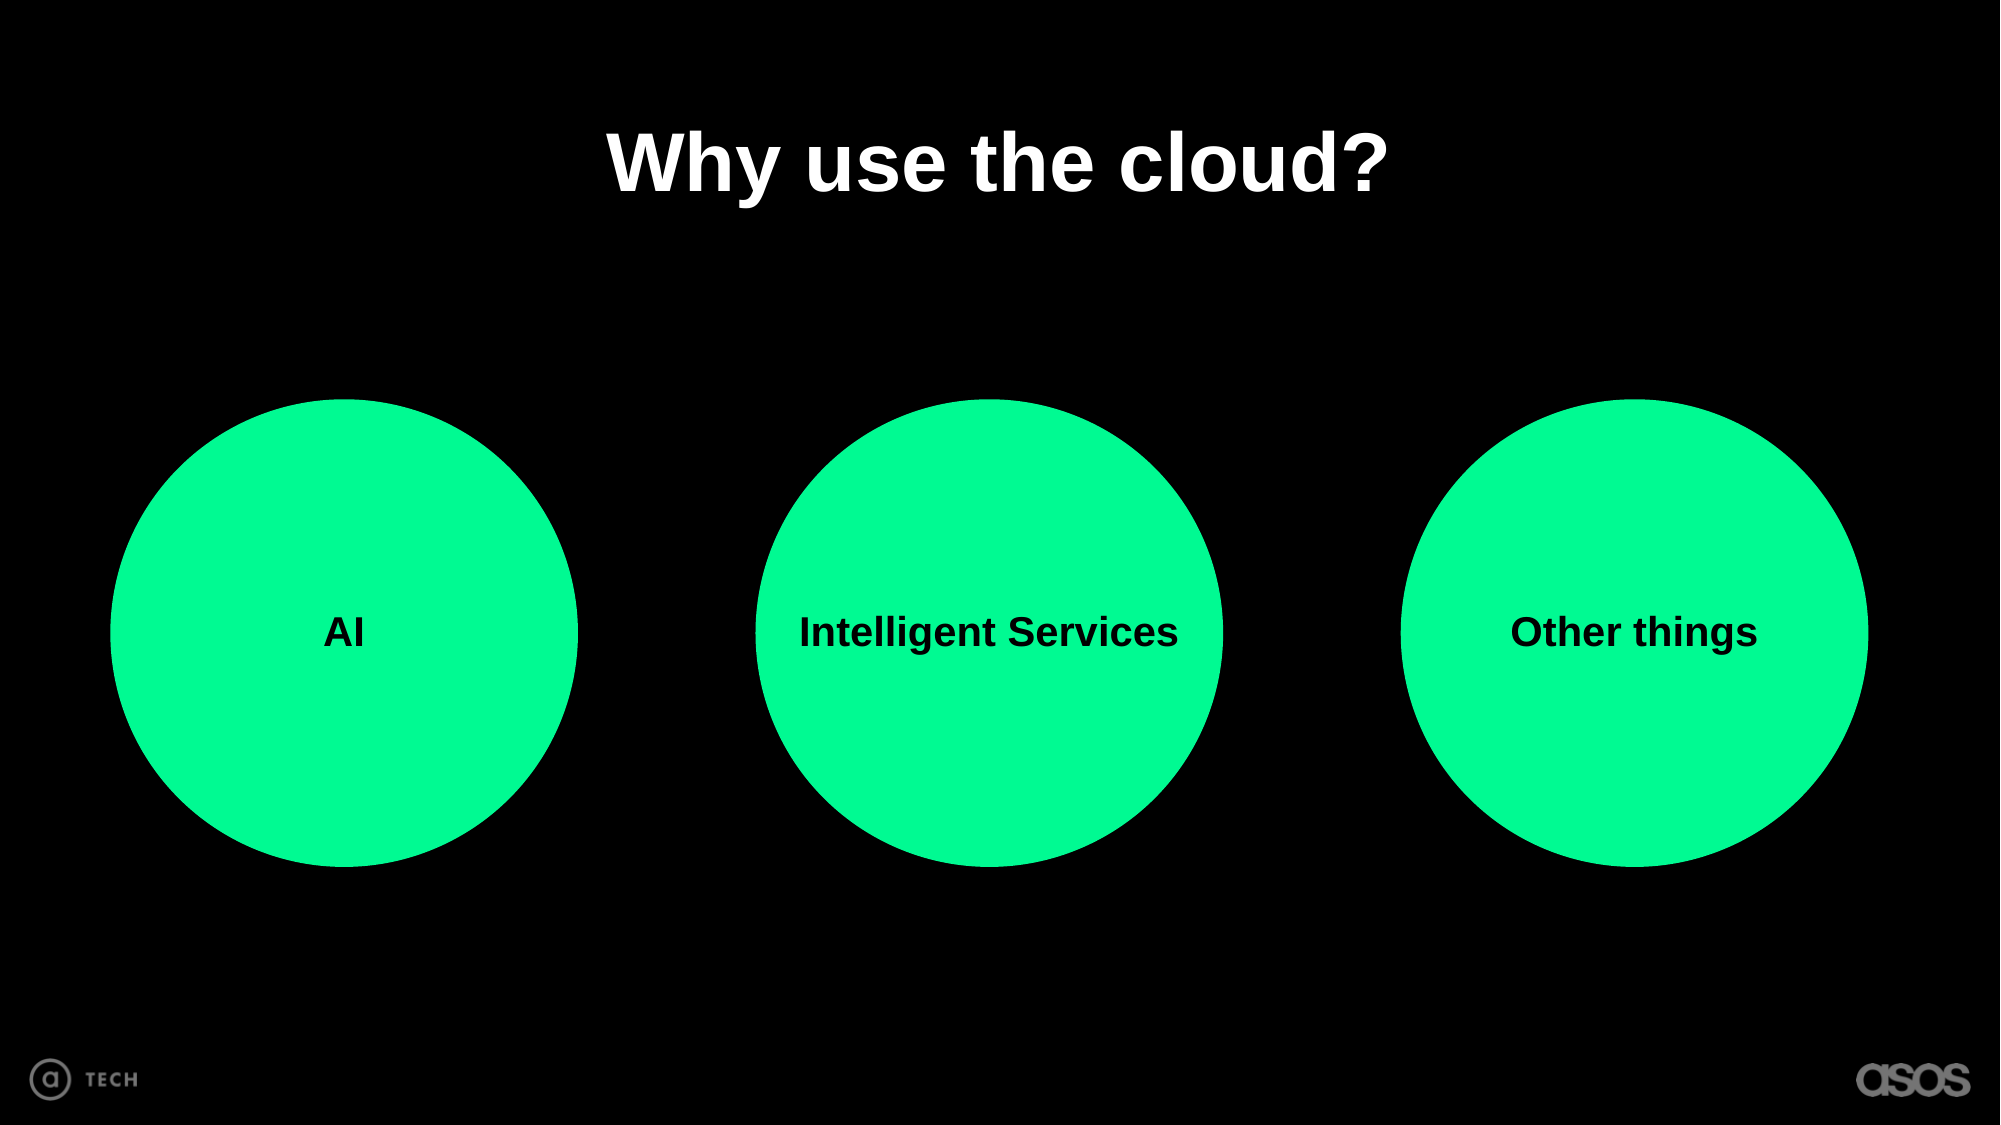

Why use the cloud?
AI
Intelligent Services
Other things